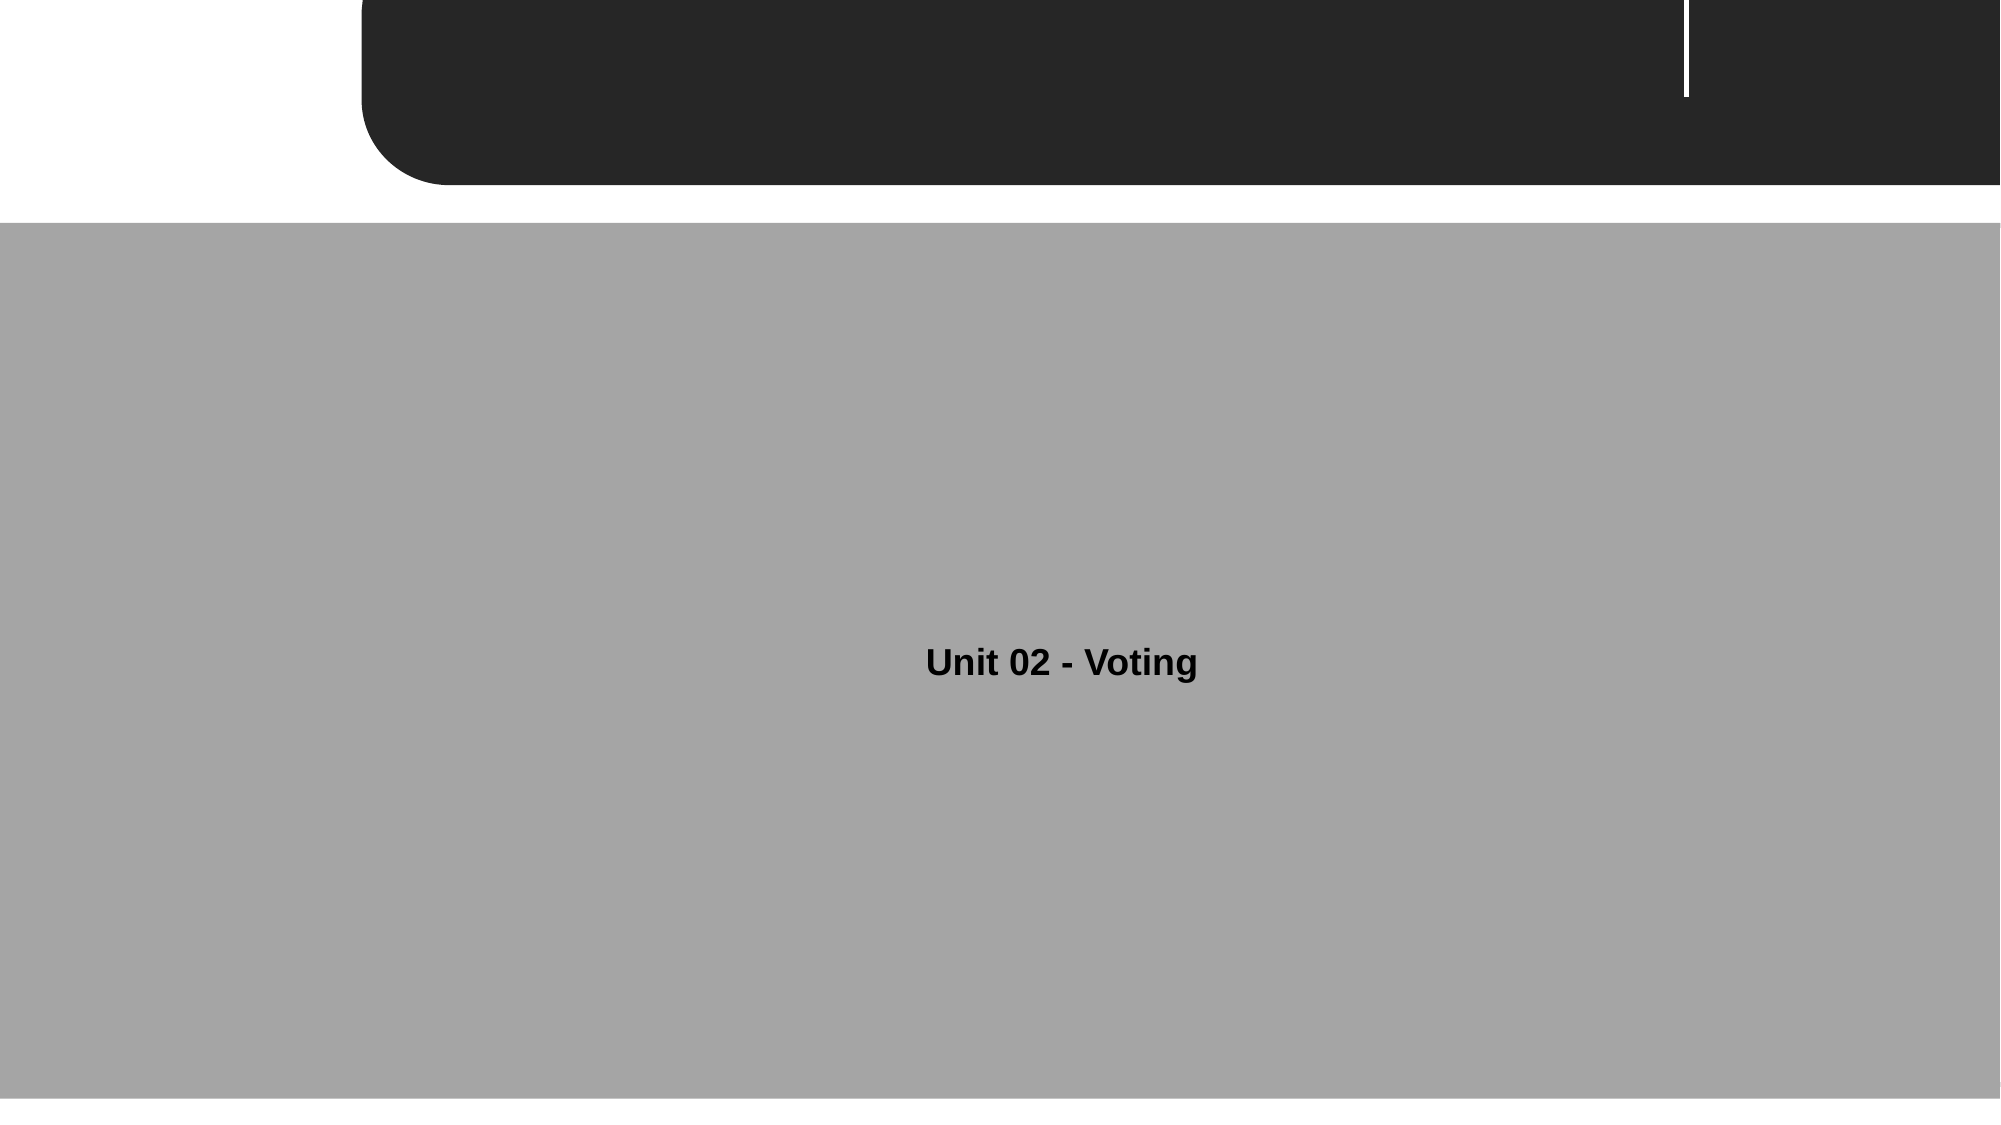

Unit  02 ㅣVoting
Unit 02 - Voting